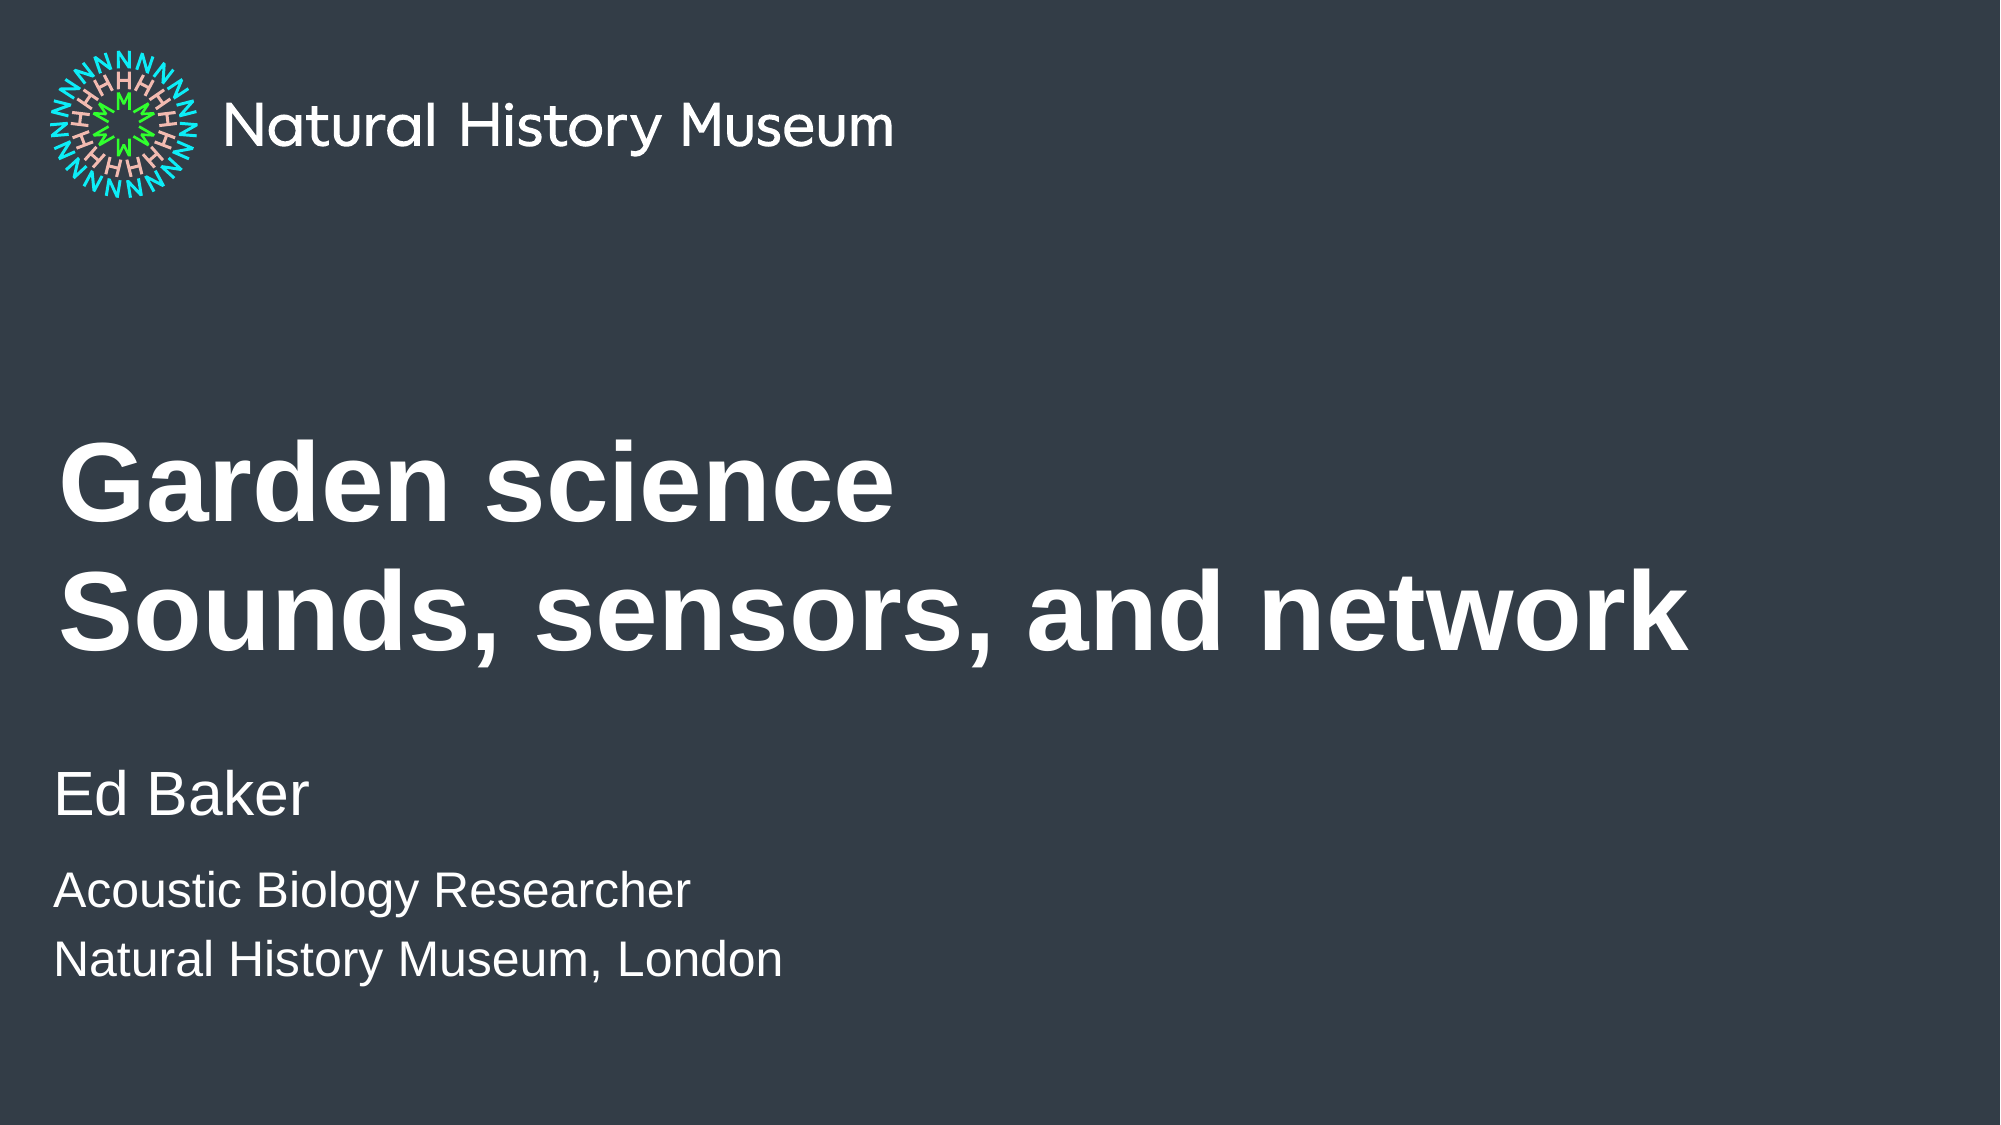

# Garden science Sounds, sensors, and network
Ed Baker
Acoustic Biology Researcher
Natural History Museum, London